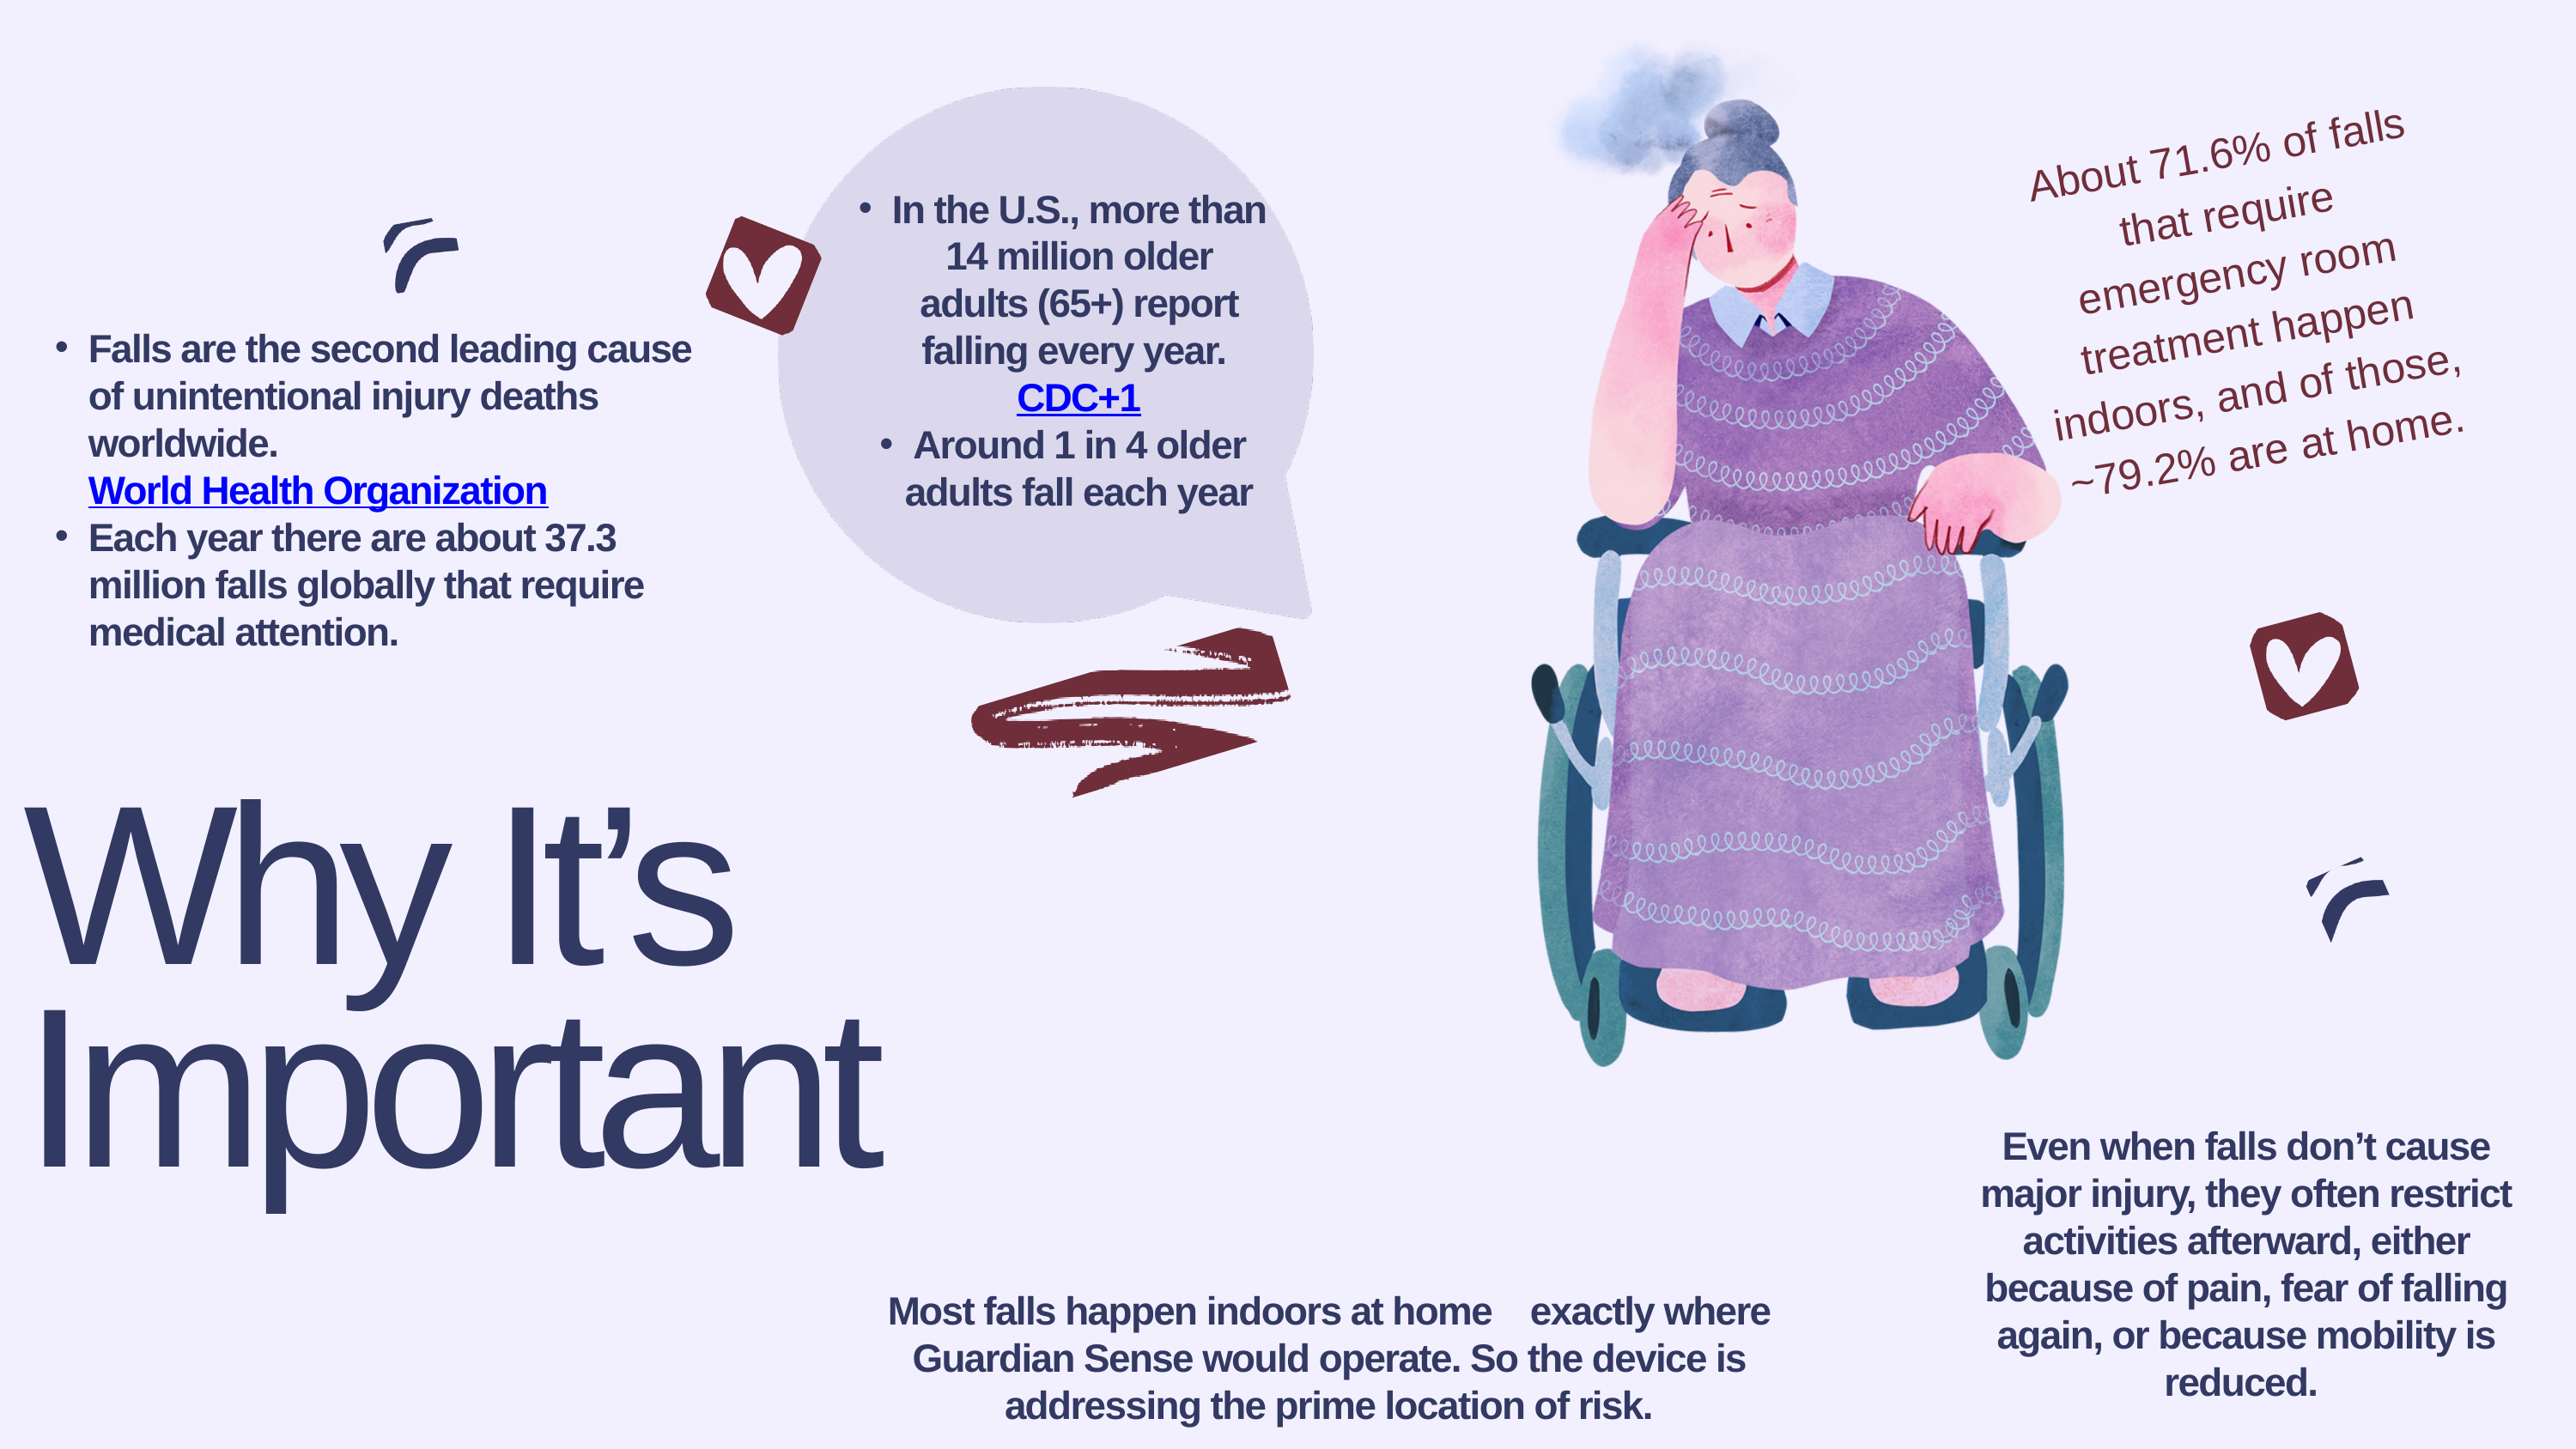

About 71.6% of falls that require emergency room treatment happen indoors, and of those, ~79.2% are at home.
In the U.S., more than 14 million older adults (65+) report falling every year. CDC+1
Around 1 in 4 older adults fall each year

Falls are the second leading cause of unintentional injury deaths worldwide. World Health Organization
Each year there are about 37.3 million falls globally that require medical attention.

Why It’s Important

Even when falls don’t cause major injury, they often restrict activities afterward, either because of pain, fear of falling again, or because mobility is reduced.
Most falls happen indoors at home    exactly where Guardian Sense would operate. So the device is addressing the prime location of risk.